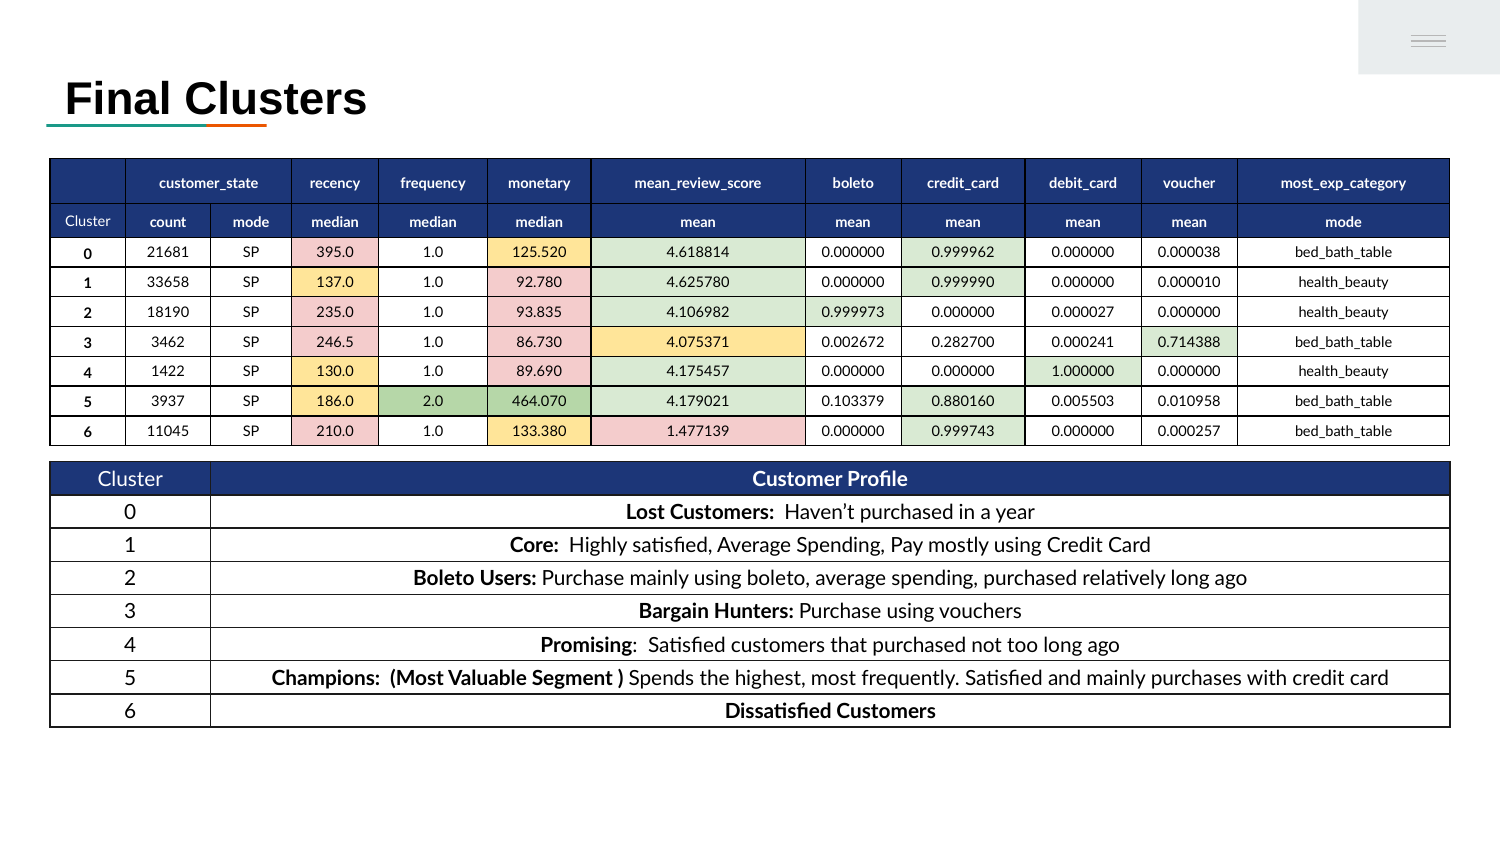

Final Clusters
|  | customer\_state |  | recency | frequency | monetary | mean\_review\_score | boleto | credit\_card | debit\_card | voucher | most\_exp\_category |
| --- | --- | --- | --- | --- | --- | --- | --- | --- | --- | --- | --- |
| Cluster | count | mode | median | median | median | mean | mean | mean | mean | mean | mode |
| 0 | 21681 | SP | 395.0 | 1.0 | 125.520 | 4.618814 | 0.000000 | 0.999962 | 0.000000 | 0.000038 | bed\_bath\_table |
| 1 | 33658 | SP | 137.0 | 1.0 | 92.780 | 4.625780 | 0.000000 | 0.999990 | 0.000000 | 0.000010 | health\_beauty |
| 2 | 18190 | SP | 235.0 | 1.0 | 93.835 | 4.106982 | 0.999973 | 0.000000 | 0.000027 | 0.000000 | health\_beauty |
| 3 | 3462 | SP | 246.5 | 1.0 | 86.730 | 4.075371 | 0.002672 | 0.282700 | 0.000241 | 0.714388 | bed\_bath\_table |
| 4 | 1422 | SP | 130.0 | 1.0 | 89.690 | 4.175457 | 0.000000 | 0.000000 | 1.000000 | 0.000000 | health\_beauty |
| 5 | 3937 | SP | 186.0 | 2.0 | 464.070 | 4.179021 | 0.103379 | 0.880160 | 0.005503 | 0.010958 | bed\_bath\_table |
| 6 | 11045 | SP | 210.0 | 1.0 | 133.380 | 1.477139 | 0.000000 | 0.999743 | 0.000000 | 0.000257 | bed\_bath\_table |
| Cluster | Customer Profile |
| --- | --- |
| 0 | Lost Customers: Haven’t purchased in a year |
| 1 | Core: Highly satisfied, Average Spending, Pay mostly using Credit Card |
| 2 | Boleto Users: Purchase mainly using boleto, average spending, purchased relatively long ago |
| 3 | Bargain Hunters: Purchase using vouchers |
| 4 | Promising: Satisfied customers that purchased not too long ago |
| 5 | Champions: (Most Valuable Segment ) Spends the highest, most frequently. Satisfied and mainly purchases with credit card |
| 6 | Dissatisfied Customers |